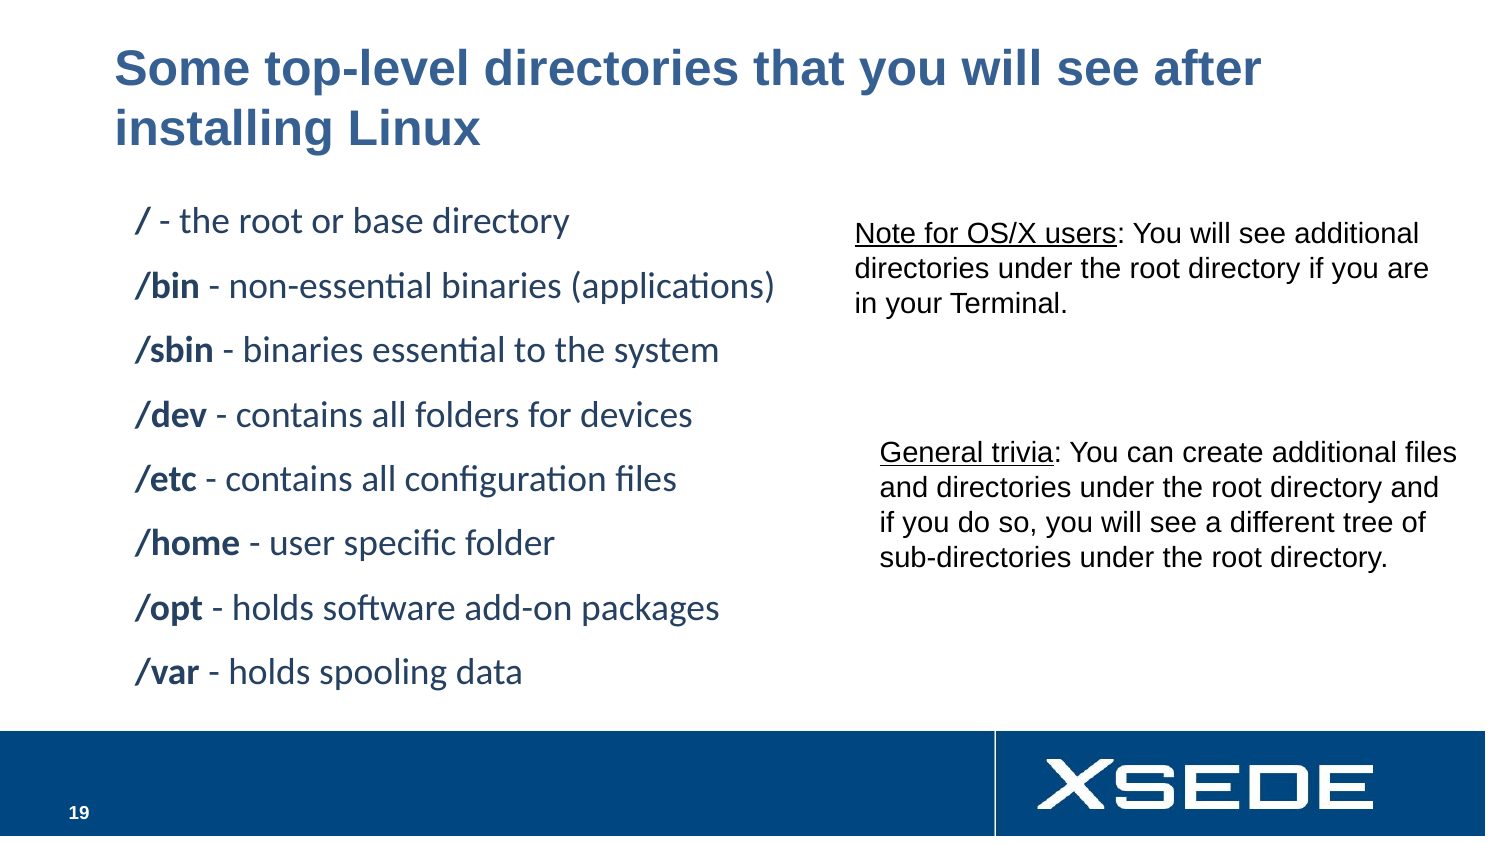

# Some top-level directories that you will see after installing Linux
/ - the root or base directory
/bin - non-essential binaries (applications)
/sbin - binaries essential to the system
/dev - contains all folders for devices
/etc - contains all configuration files
/home - user specific folder
/opt - holds software add-on packages
/var - holds spooling data

Note for OS/X users: You will see additional directories under the root directory if you are in your Terminal.
General trivia: You can create additional files and directories under the root directory and if you do so, you will see a different tree of sub-directories under the root directory.
19